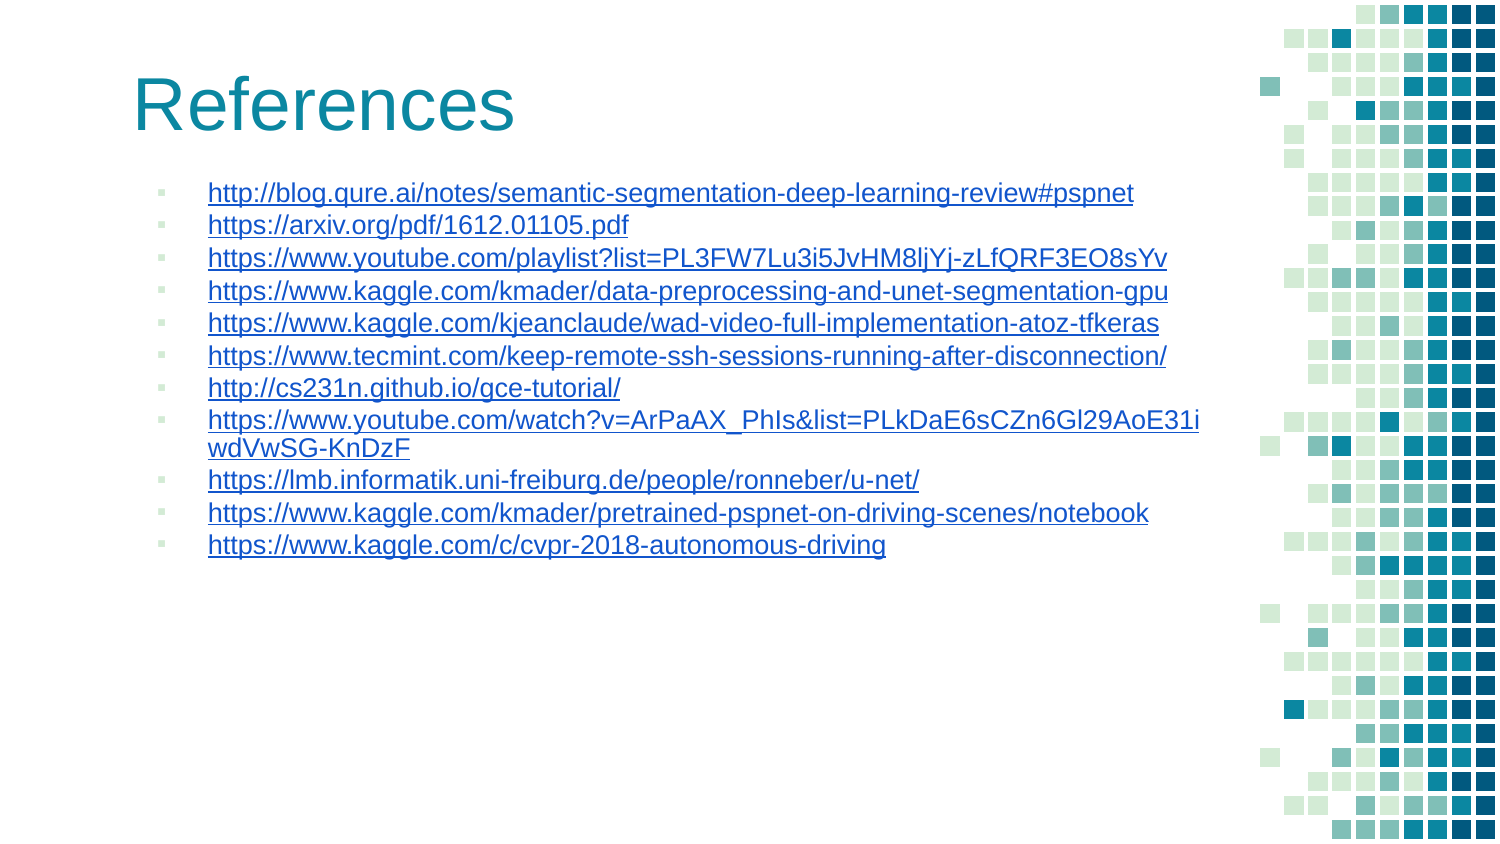

# References
http://blog.qure.ai/notes/semantic-segmentation-deep-learning-review#pspnet
https://arxiv.org/pdf/1612.01105.pdf
https://www.youtube.com/playlist?list=PL3FW7Lu3i5JvHM8ljYj-zLfQRF3EO8sYv
https://www.kaggle.com/kmader/data-preprocessing-and-unet-segmentation-gpu
https://www.kaggle.com/kjeanclaude/wad-video-full-implementation-atoz-tfkeras
https://www.tecmint.com/keep-remote-ssh-sessions-running-after-disconnection/
http://cs231n.github.io/gce-tutorial/
https://www.youtube.com/watch?v=ArPaAX_PhIs&list=PLkDaE6sCZn6Gl29AoE31iwdVwSG-KnDzF
https://lmb.informatik.uni-freiburg.de/people/ronneber/u-net/
https://www.kaggle.com/kmader/pretrained-pspnet-on-driving-scenes/notebook
https://www.kaggle.com/c/cvpr-2018-autonomous-driving